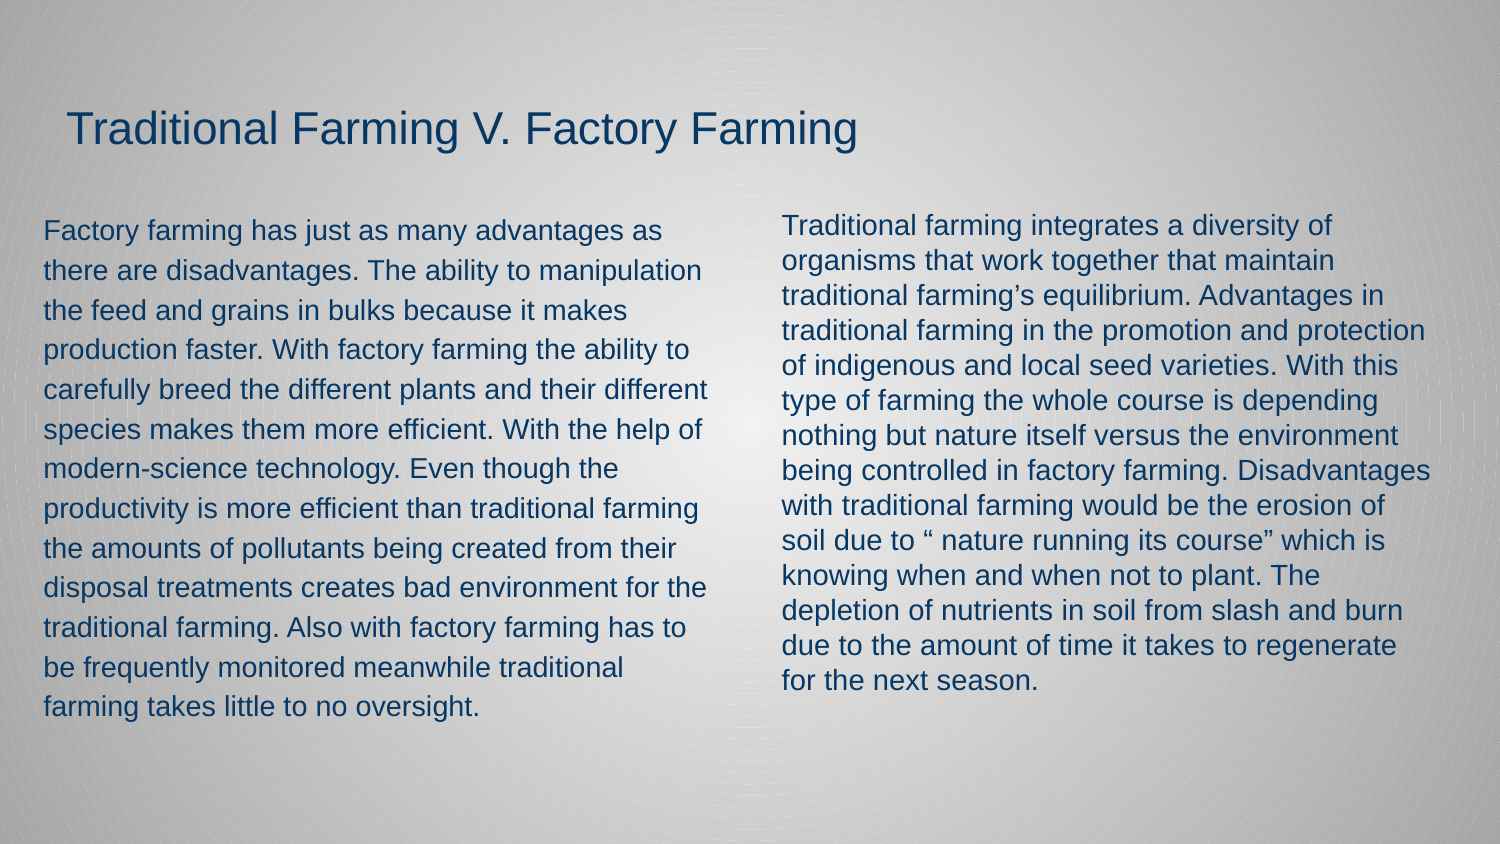

# Traditional Farming V. Factory Farming
Factory farming has just as many advantages as there are disadvantages. The ability to manipulation the feed and grains in bulks because it makes production faster. With factory farming the ability to carefully breed the different plants and their different species makes them more efficient. With the help of modern-science technology. Even though the productivity is more efficient than traditional farming the amounts of pollutants being created from their disposal treatments creates bad environment for the traditional farming. Also with factory farming has to be frequently monitored meanwhile traditional farming takes little to no oversight.
Traditional farming integrates a diversity of organisms that work together that maintain traditional farming’s equilibrium. Advantages in traditional farming in the promotion and protection of indigenous and local seed varieties. With this type of farming the whole course is depending nothing but nature itself versus the environment being controlled in factory farming. Disadvantages with traditional farming would be the erosion of soil due to “ nature running its course” which is knowing when and when not to plant. The depletion of nutrients in soil from slash and burn due to the amount of time it takes to regenerate for the next season.